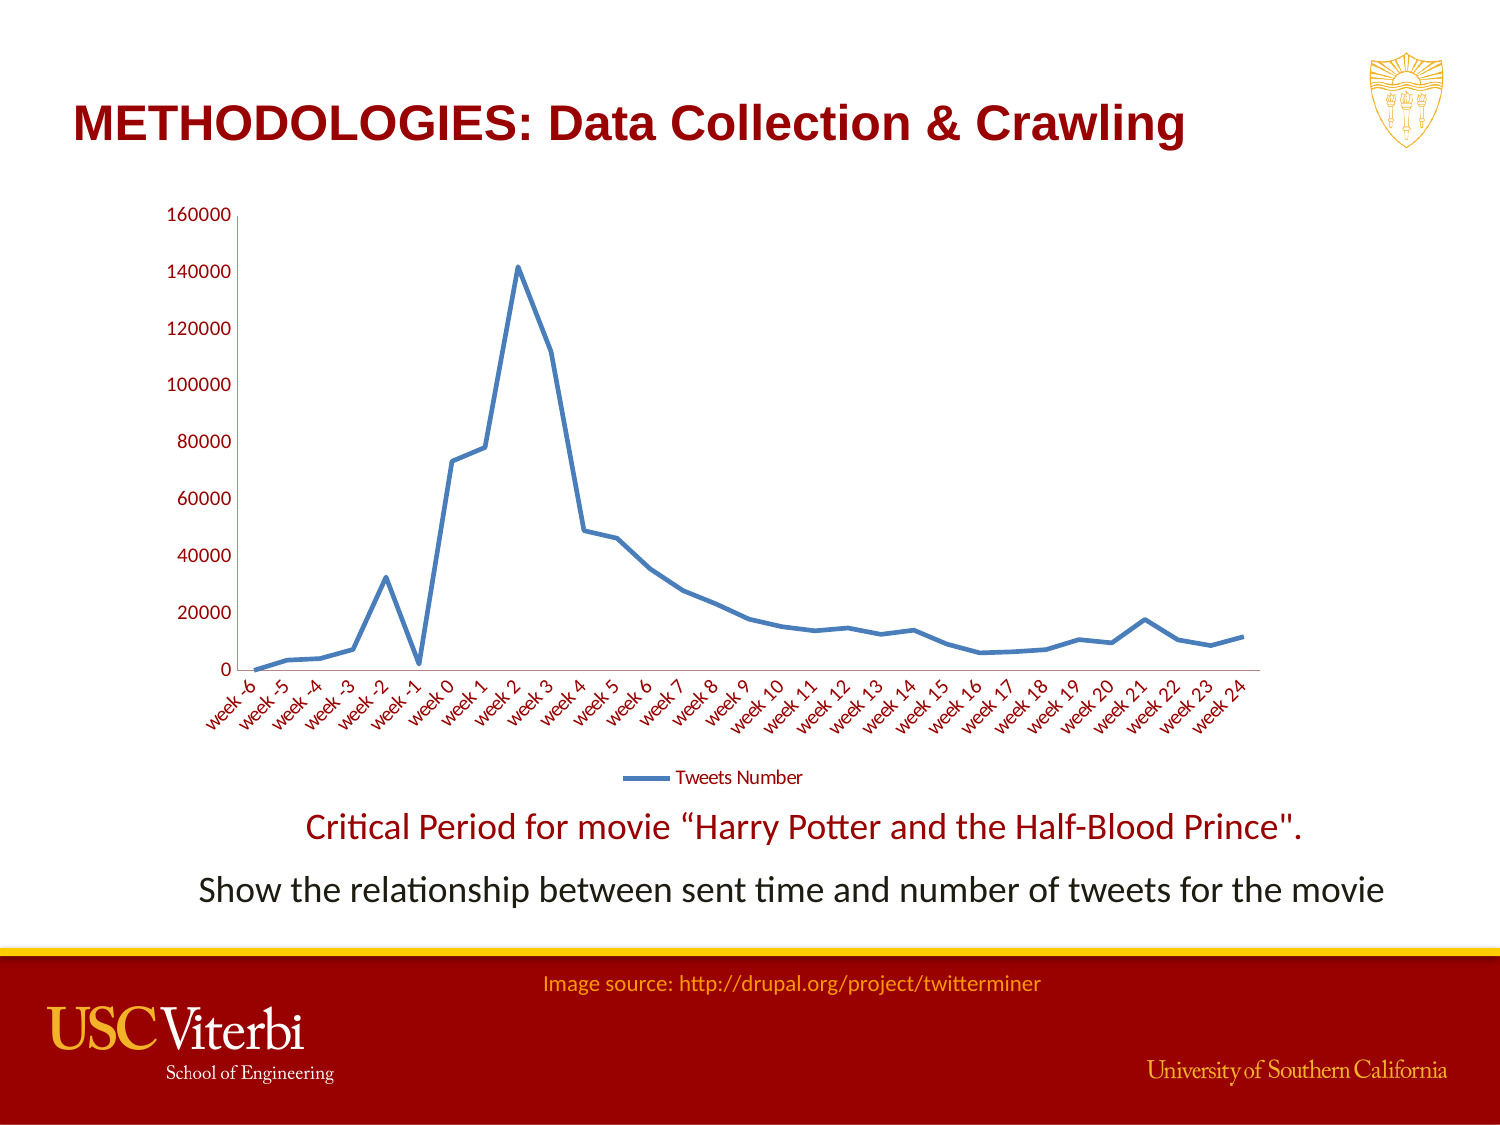

METHODOLOGIES: Data Collection & Crawling

### Chart

| Category | Tweets Number |
|---|---|
| week -6 | 115.0 |
| week -5 | 3682.0 |
| week -4 | 4247.0 |
| week -3 | 7446.0 |
| week -2 | 32910.0 |
| week -1 | 2321.0 |
| week 0 | 73677.0 |
| week 1 | 78553.0 |
| week 2 | 142120.0 |
| week 3 | 112259.0 |
| week 4 | 49252.0 |
| week 5 | 46583.0 |
| week 6 | 35836.0 |
| week 7 | 28167.0 |
| week 8 | 23484.0 |
| week 9 | 18134.0 |
| week 10 | 15462.0 |
| week 11 | 14014.0 |
| week 12 | 15009.0 |
| week 13 | 12764.0 |
| week 14 | 14232.0 |
| week 15 | 9328.0 |
| week 16 | 6242.0 |
| week 17 | 6640.0 |
| week 18 | 7375.0 |
| week 19 | 10911.0 |
| week 20 | 9776.0 |
| week 21 | 18029.0 |
| week 22 | 10828.0 |
| week 23 | 8822.0 |
| week 24 | 11965.0 |
Critical Period for movie “Harry Potter and the Half-Blood Prince".
Show the relationship between sent time and number of tweets for the movie

Image source: http://drupal.org/project/twitterminer